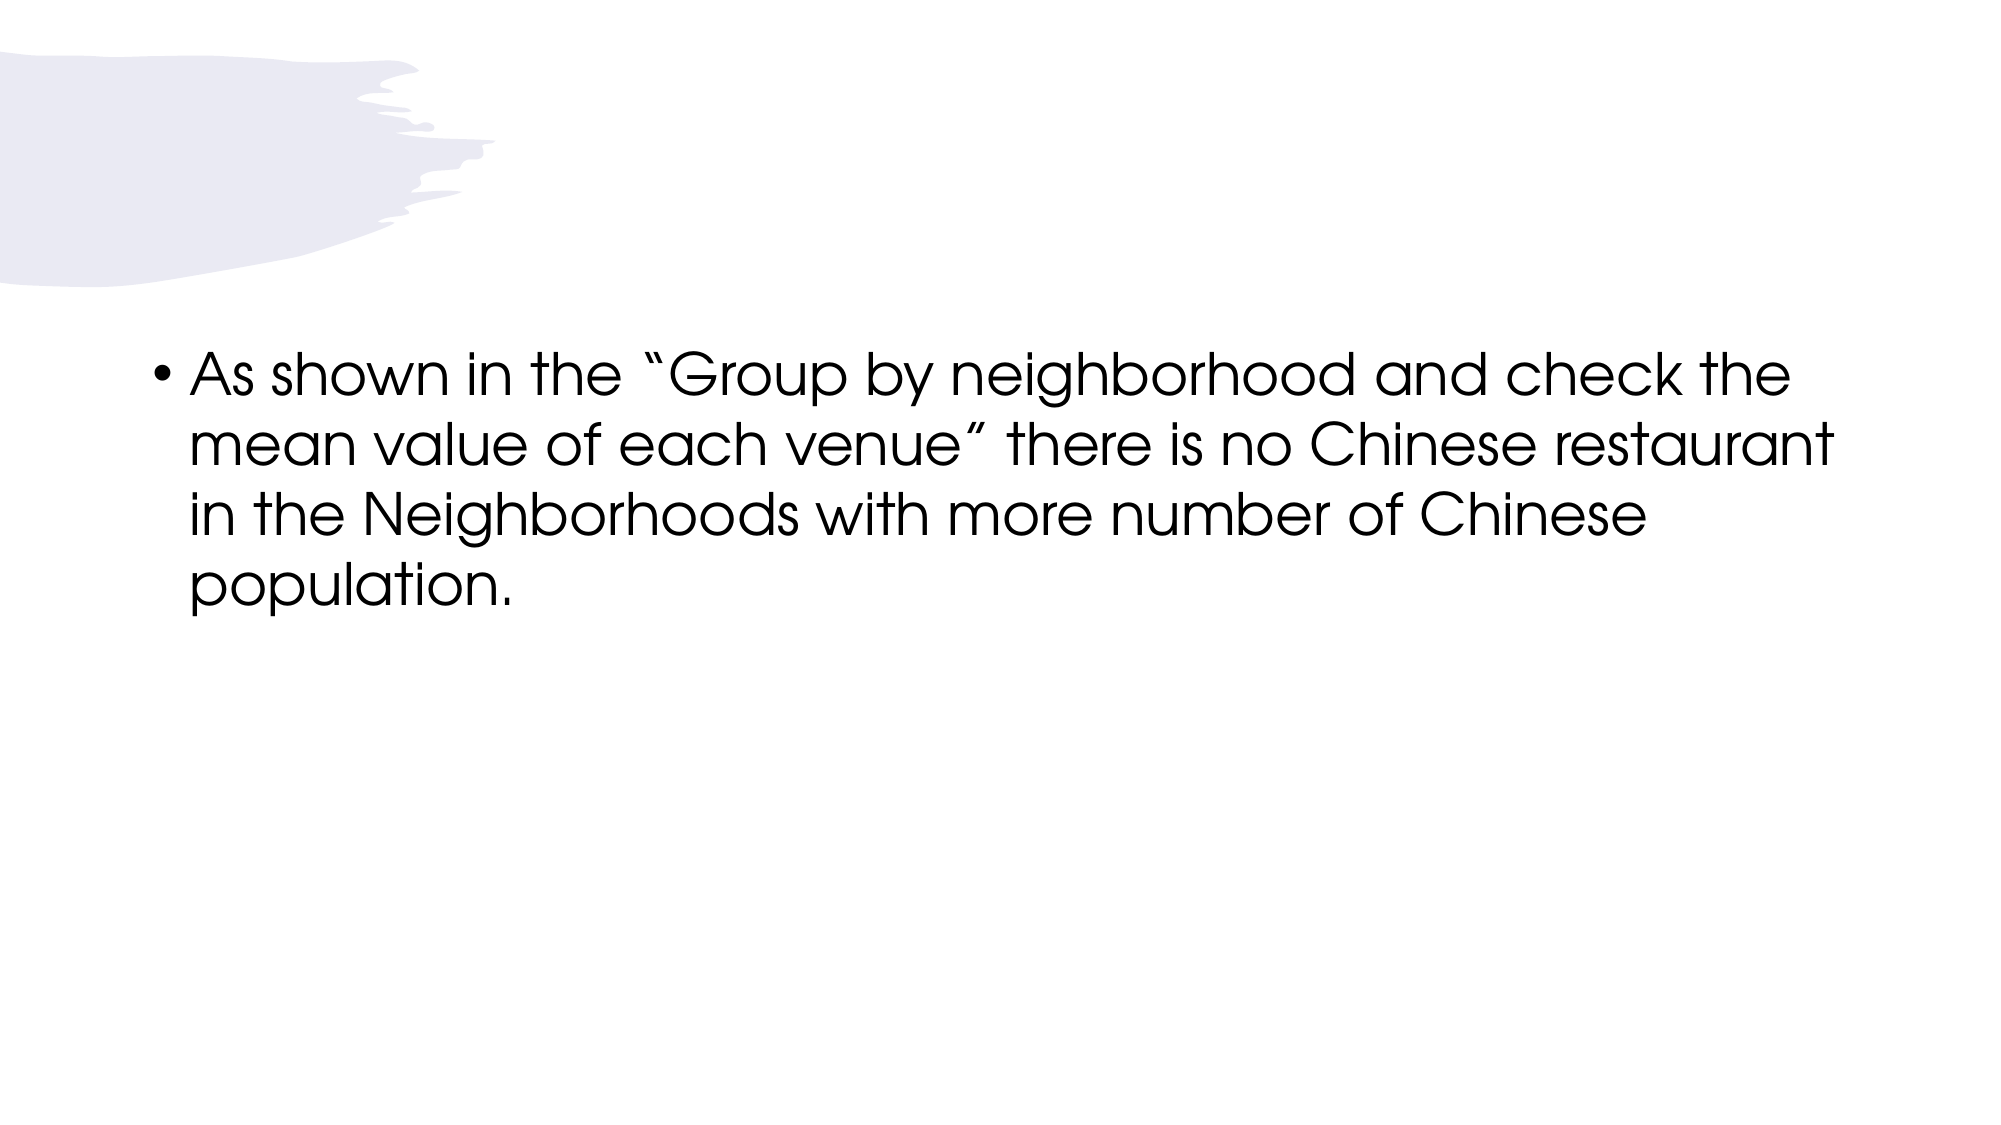

#
As shown in the “Group by neighborhood and check the mean value of each venue” there is no Chinese restaurant in the Neighborhoods with more number of Chinese population.